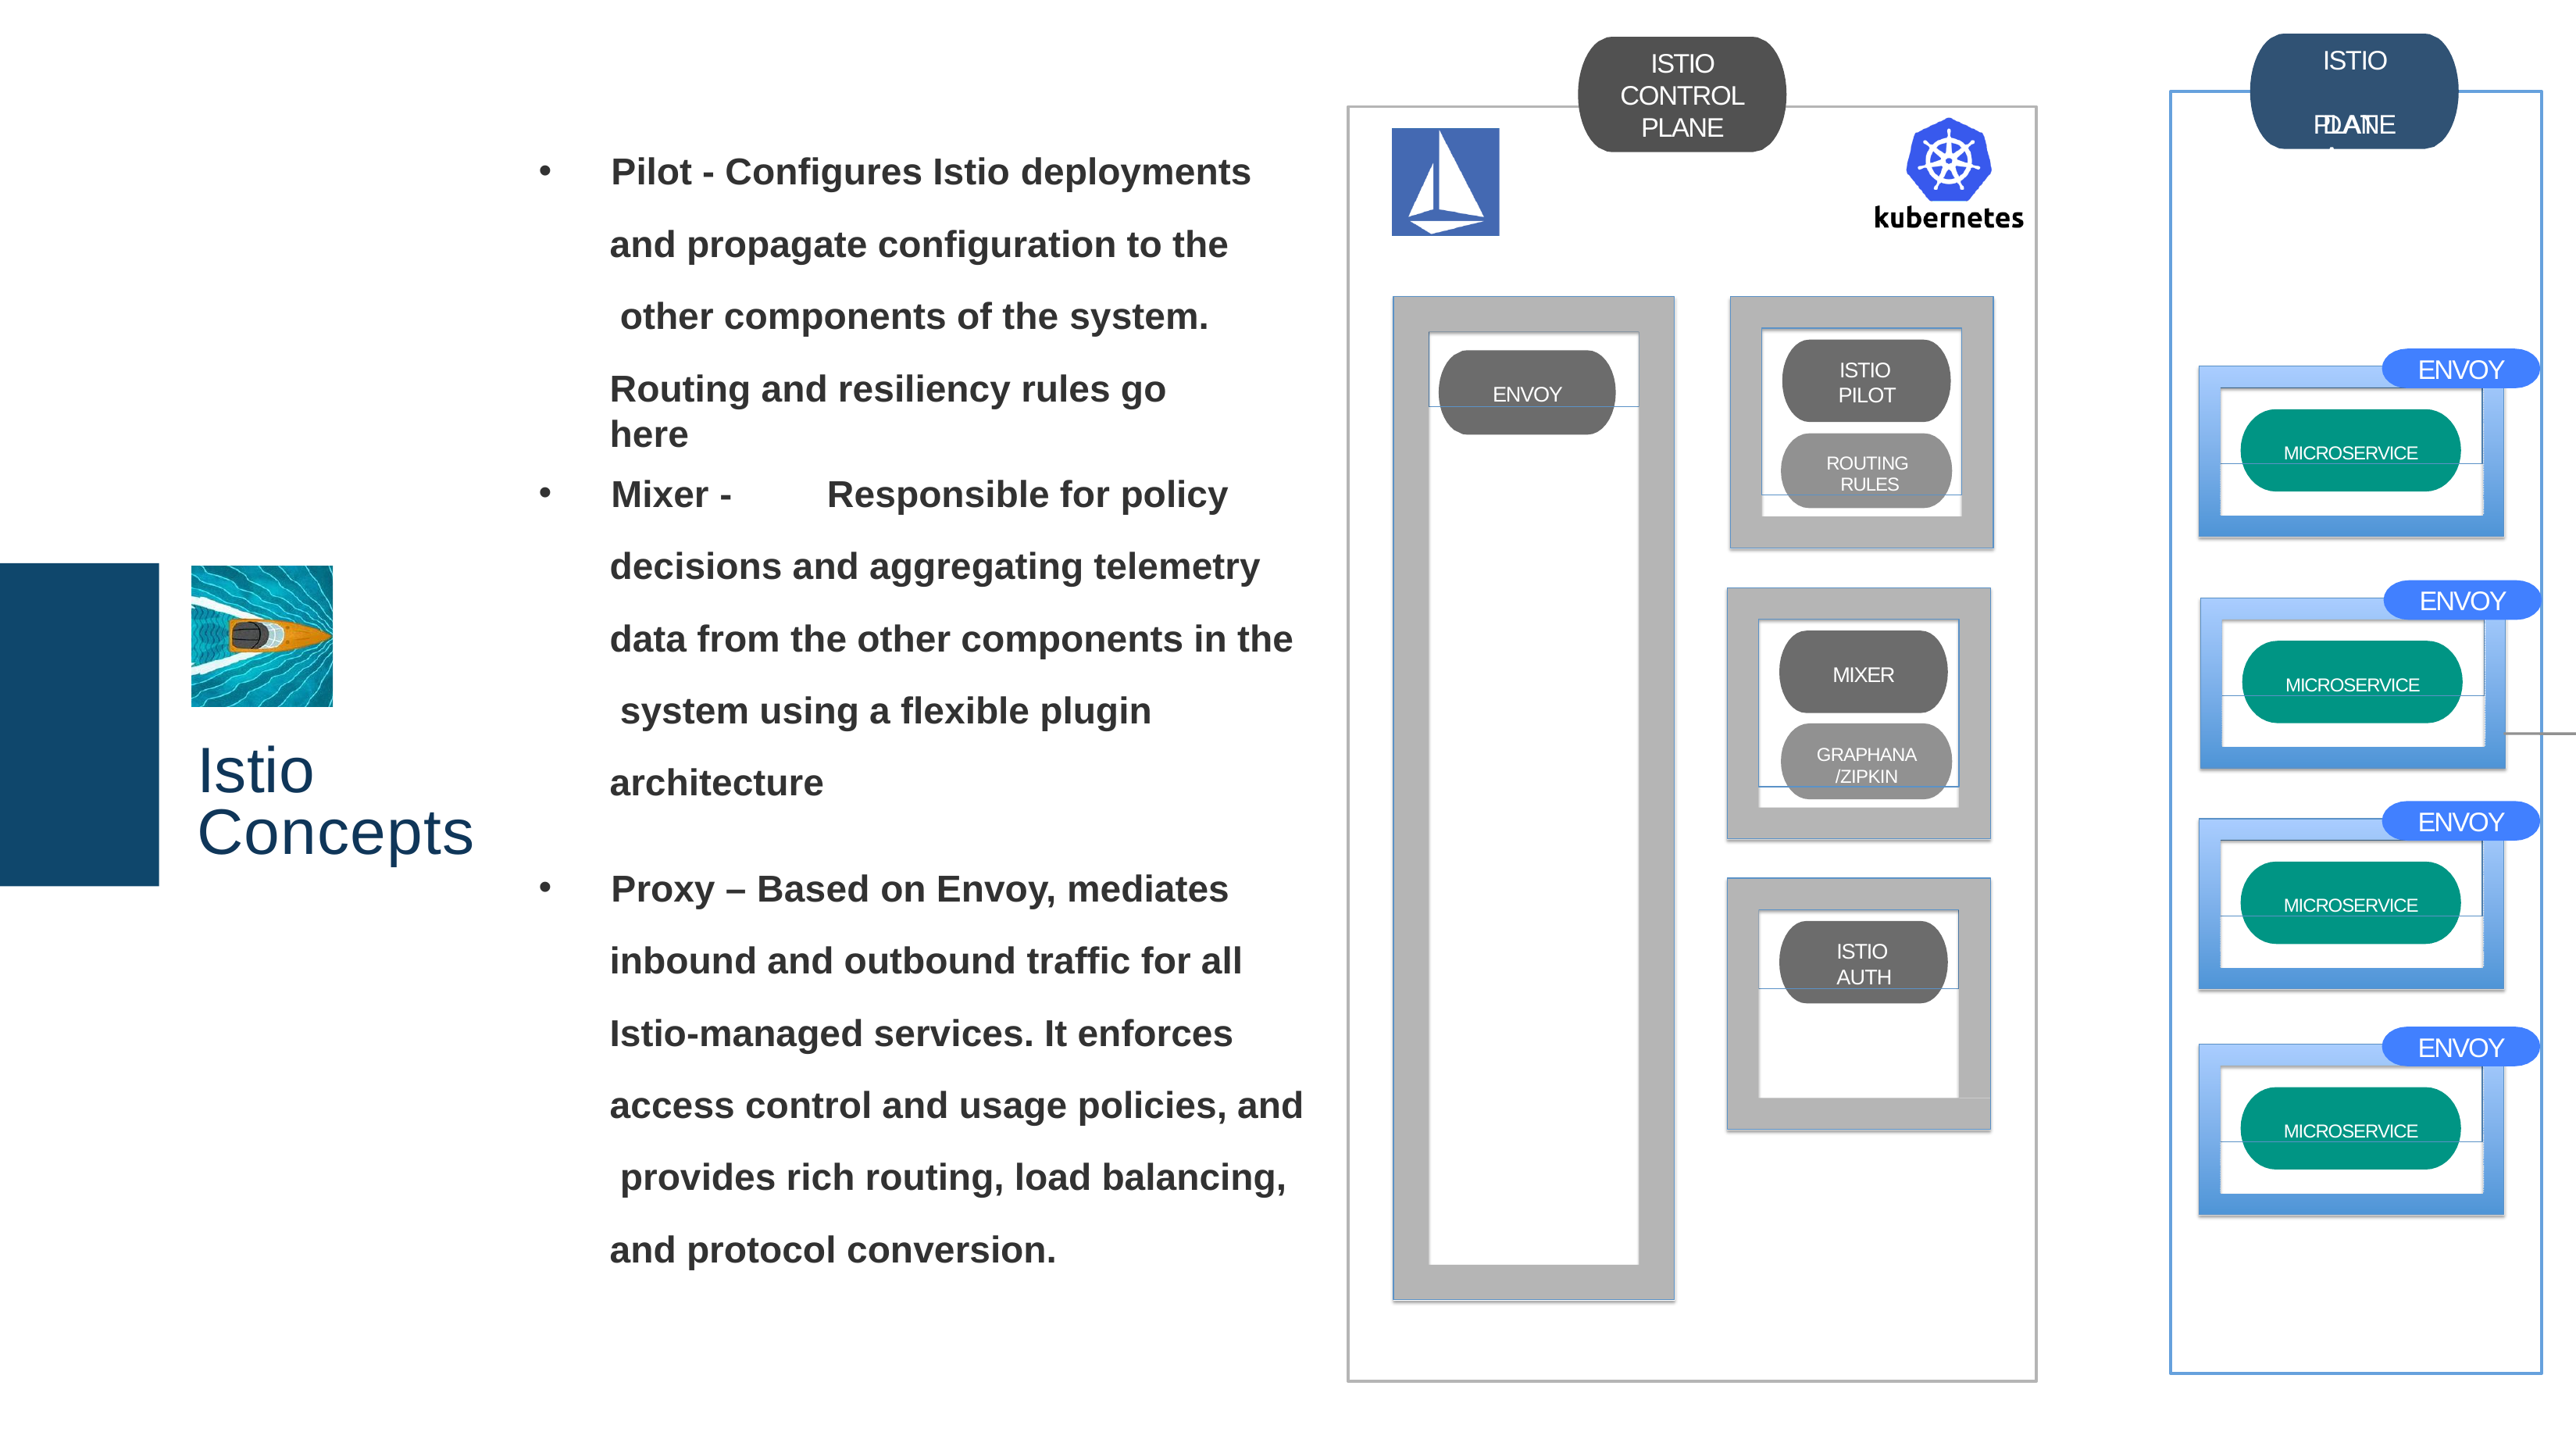

ISTIO  DATA
ISTIO  CONTROL

PLANE
PLANE
Pilot - Configures Istio deployments
and propagate configuration to the  other components of the system.
Routing and resiliency rules go here

ISTIO  PILOT

ROUTING  RULES

ENVOY

ENVOY

MICROSERVICE

Mixer -	Responsible for policy
decisions and aggregating telemetry  data from the other components in the  system using a flexible plugin  architecture

ENVOY

MICROSERVICE

MIXER

GRAPHANA
/ZIPKIN

Istio  Concepts

ENVOY

MICROSERVICE

Proxy – Based on Envoy, mediates
inbound and outbound traffic for all  Istio-managed services. It enforces  access control and usage policies, and  provides rich routing, load balancing,  and protocol conversion.

ISTIO  AUTH

ENVOY

MICROSERVICE